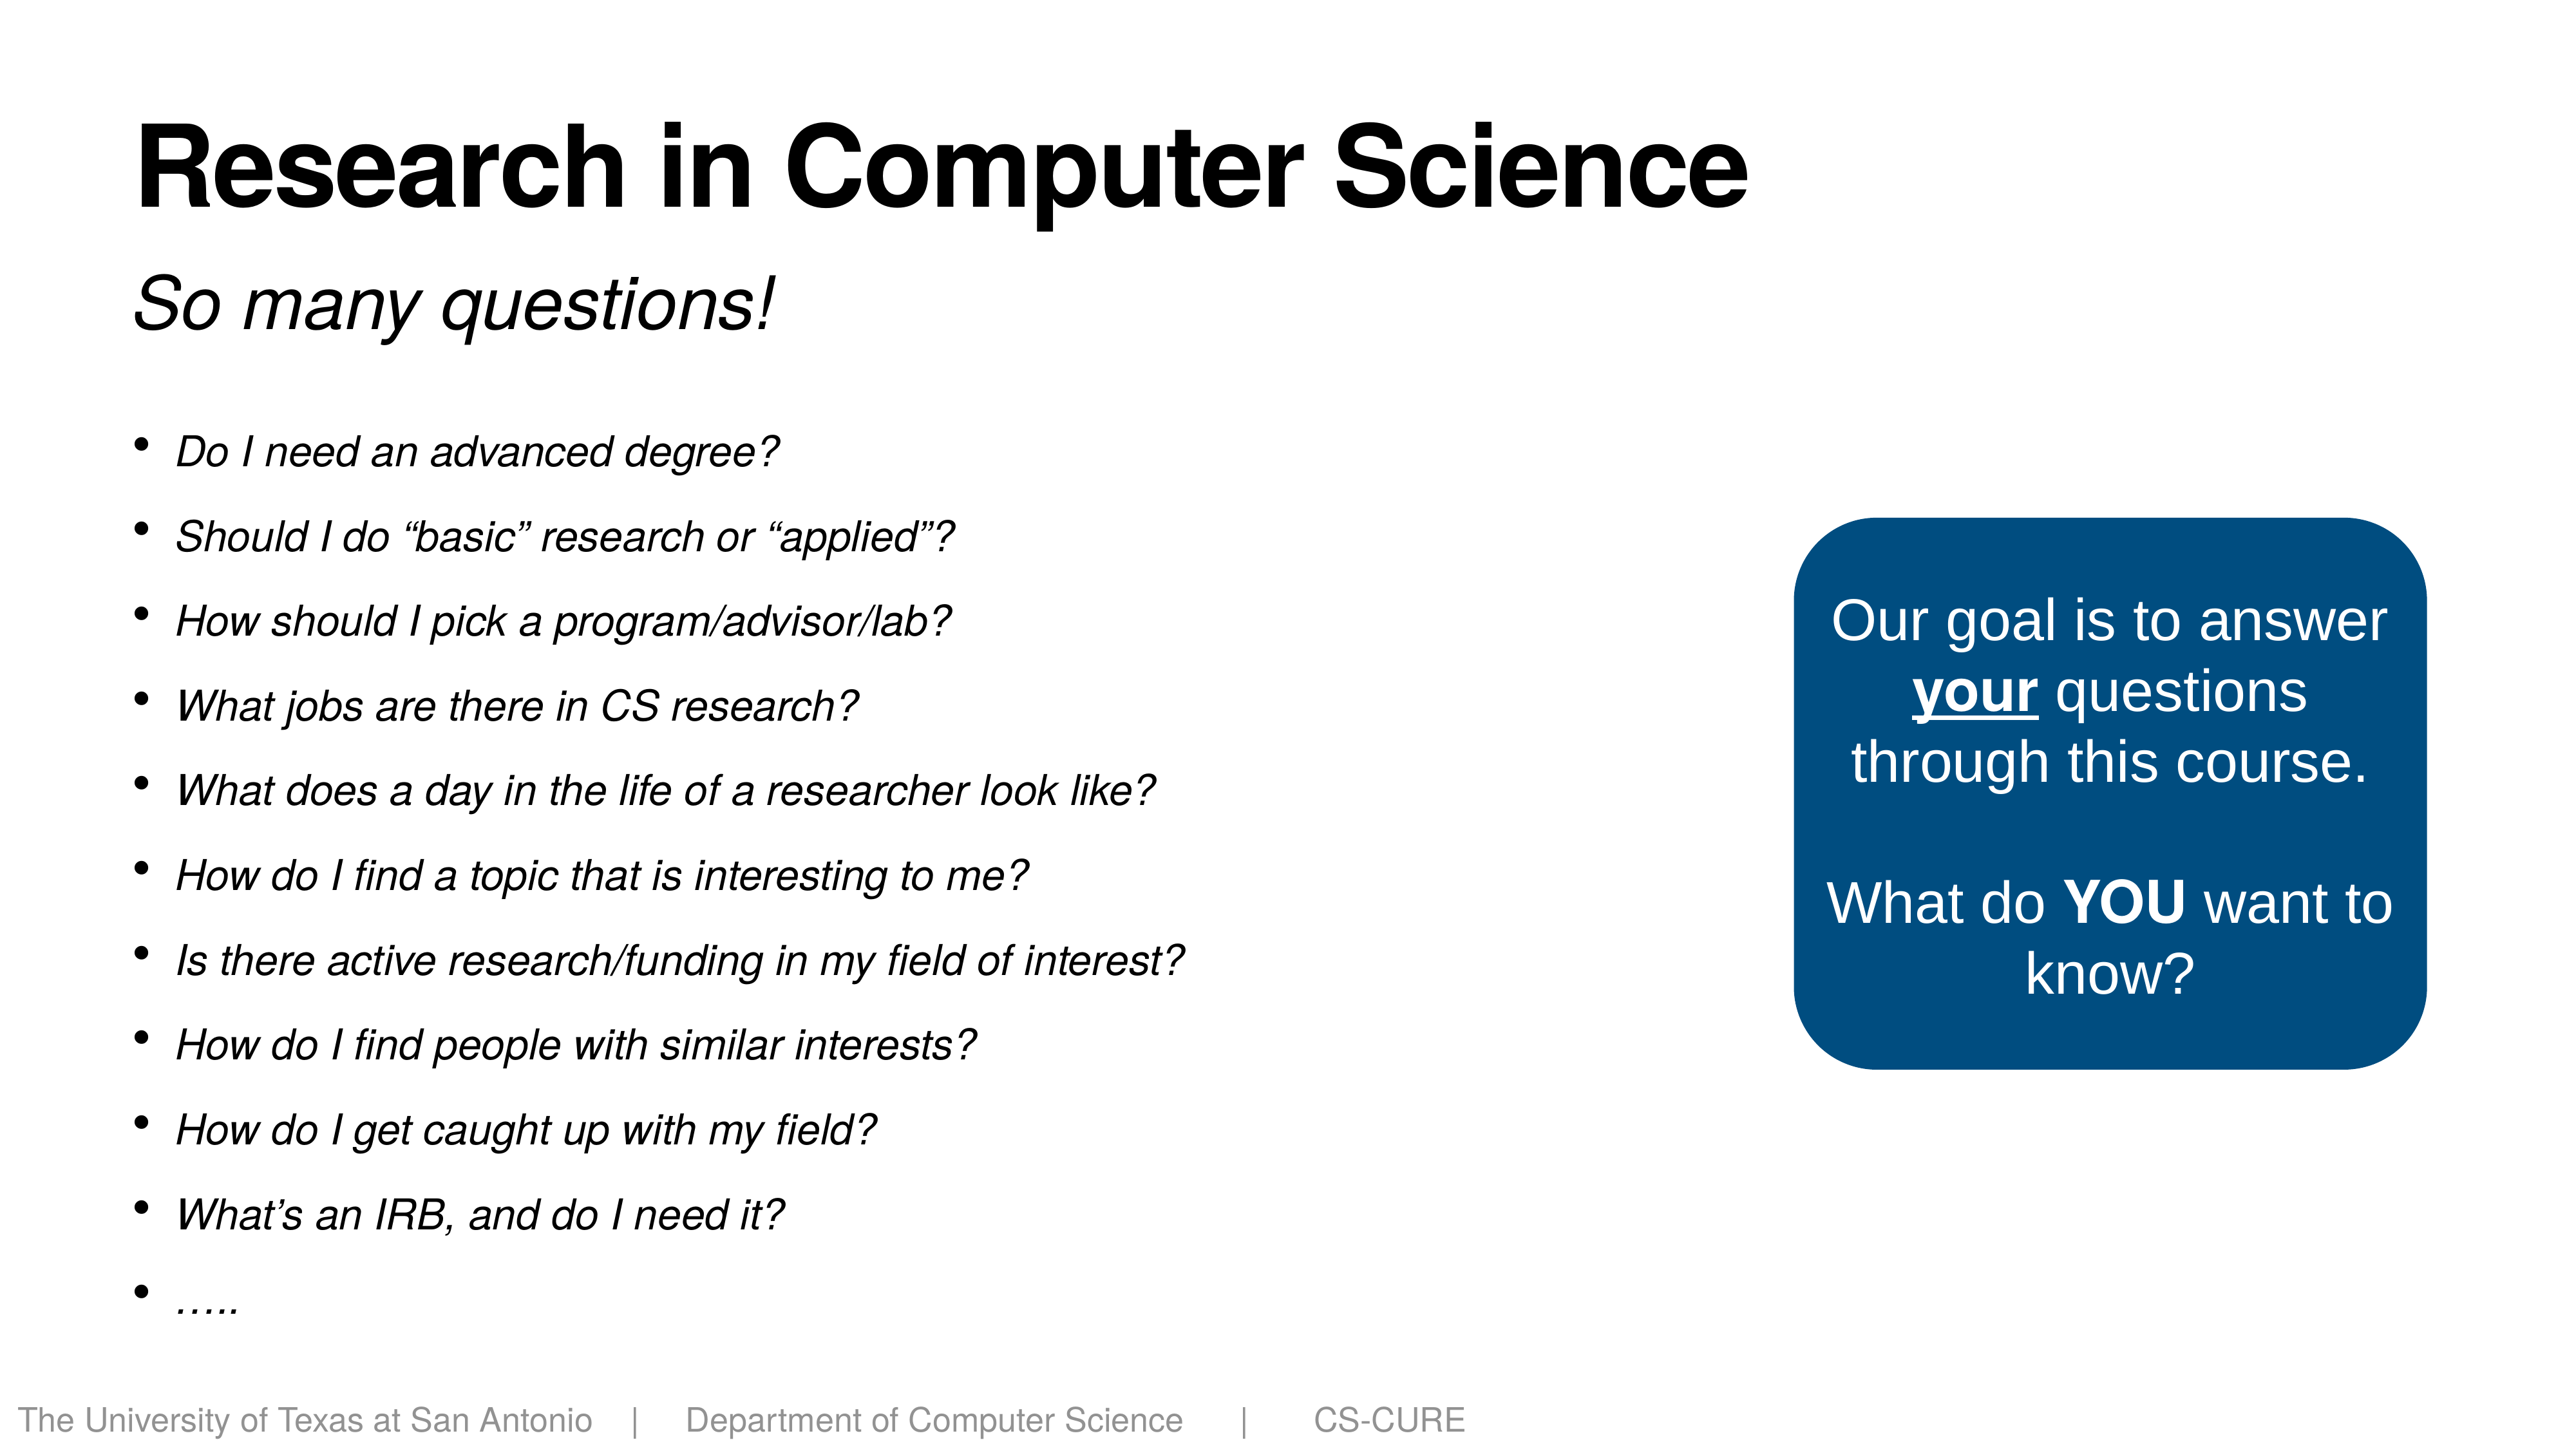

# Research in Computer Science
So many questions!
Do I need an advanced degree?
Should I do “basic” research or “applied”?
How should I pick a program/advisor/lab?
What jobs are there in CS research?
What does a day in the life of a researcher look like?
How do I find a topic that is interesting to me?
Is there active research/funding in my field of interest?
How do I find people with similar interests?
How do I get caught up with my field?
What’s an IRB, and do I need it?
…..
Our goal is to answer your questions through this course.

What do YOU want to know?
16